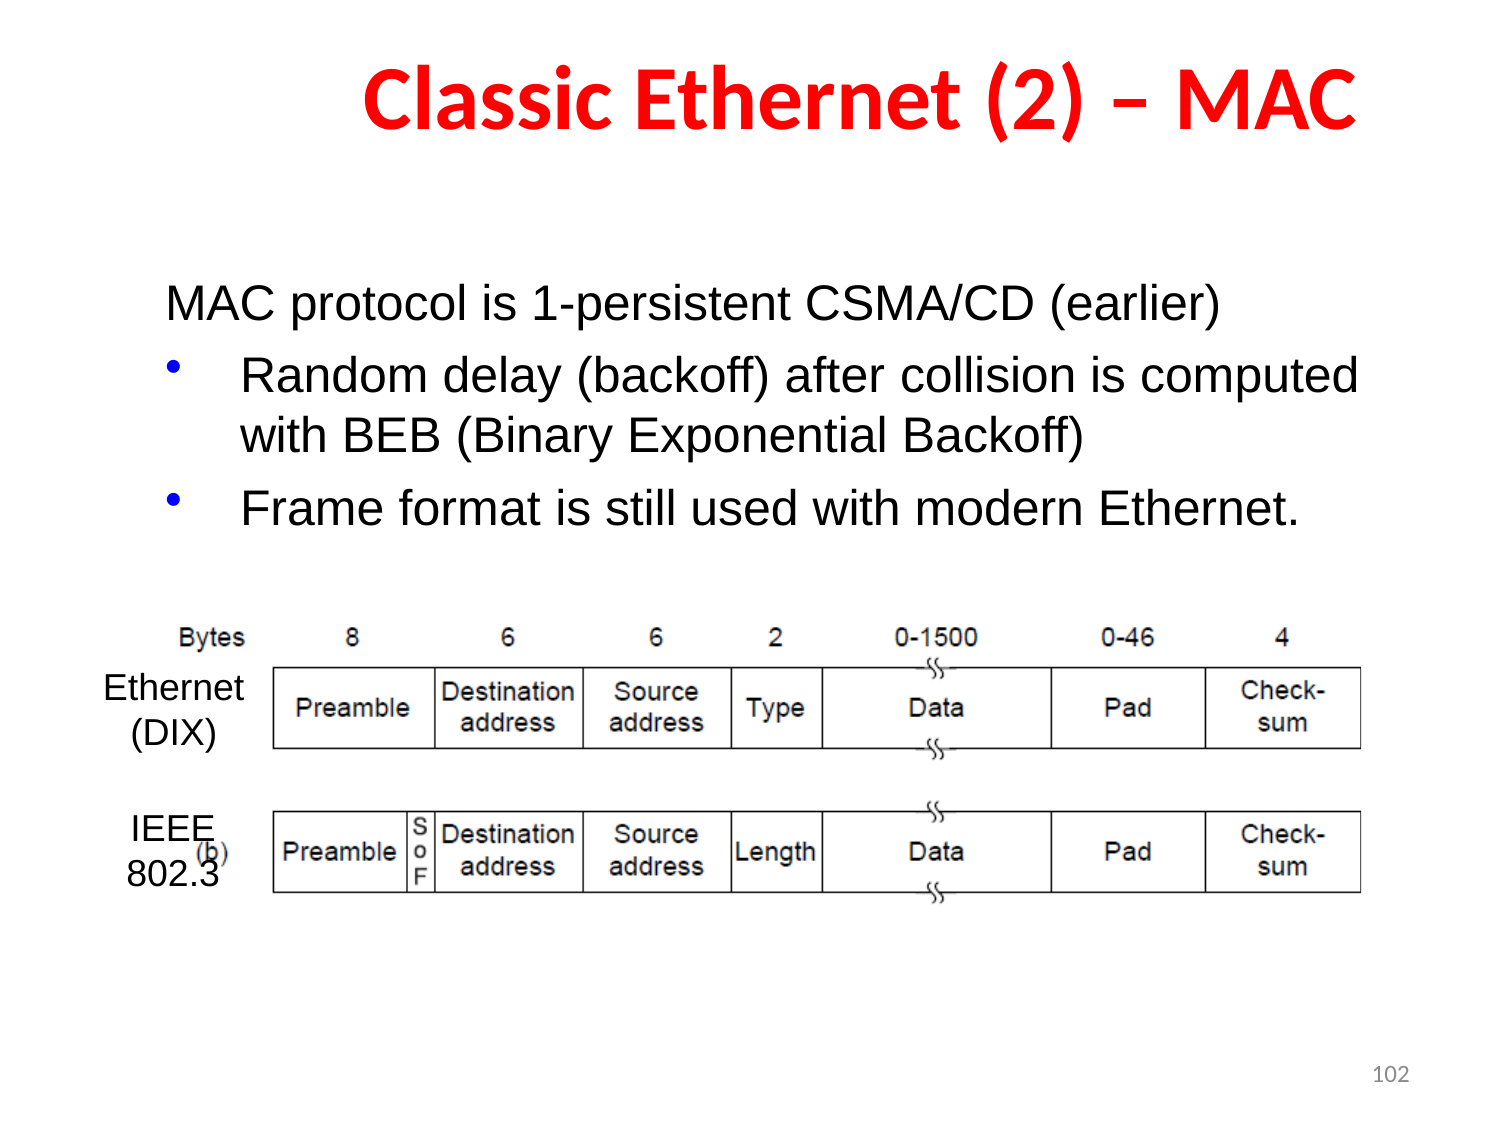

# Classic Ethernet (2) – MAC
MAC protocol is 1-persistent CSMA/CD (earlier)
Random delay (backoff) after collision is computed
with BEB (Binary Exponential Backoff)
Frame format is still used with modern Ethernet.

Ethernet
(DIX)

IEEE
802.3
102